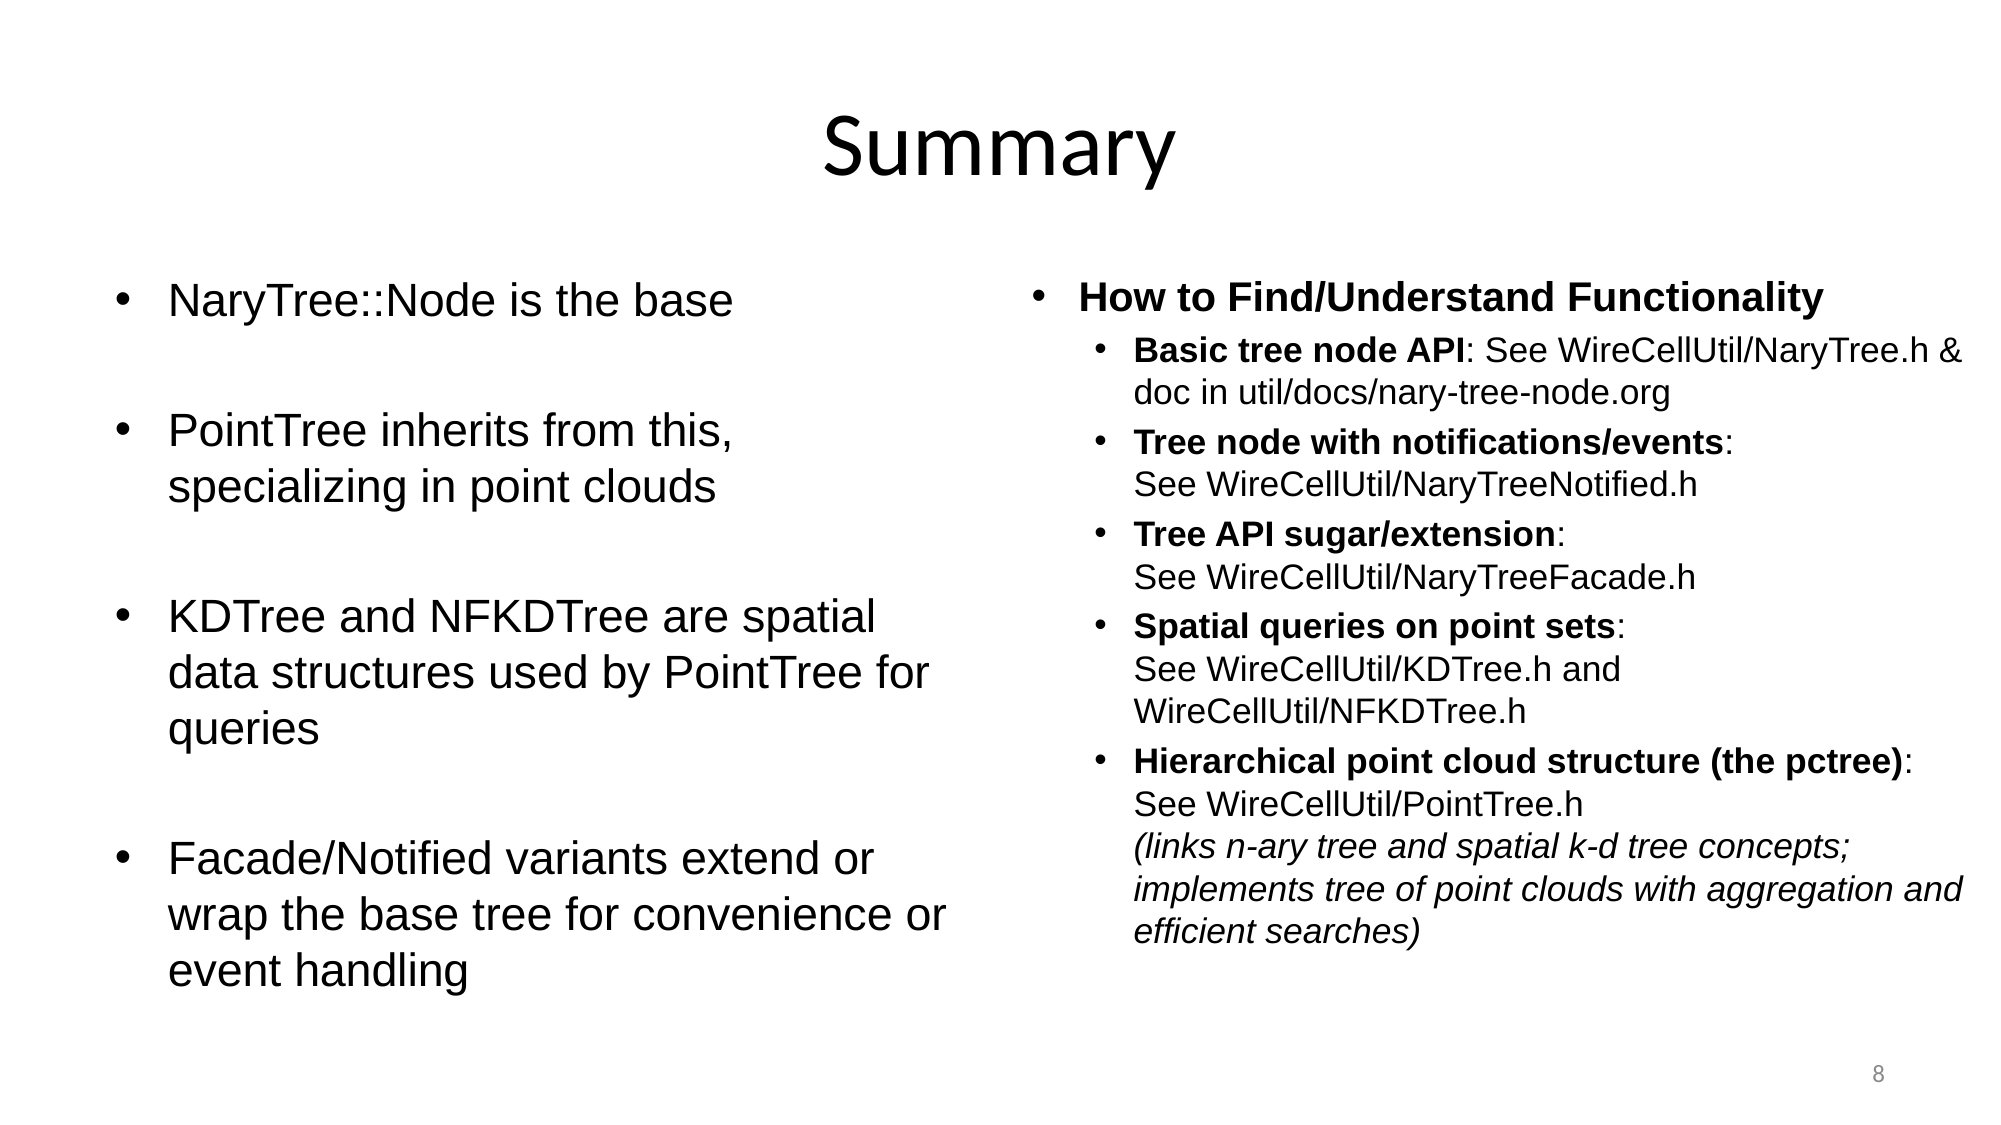

# Summary
NaryTree::Node is the base

PointTree inherits from this, specializing in point clouds

KDTree and NFKDTree are spatial data structures used by PointTree for queries

Facade/Notified variants extend or wrap the base tree for convenience or event handling

How to Find/Understand Functionality
Basic tree node API: See WireCellUtil/NaryTree.h & doc in util/docs/nary-tree-node.org
Tree node with notifications/events:
See WireCellUtil/NaryTreeNotified.h
Tree API sugar/extension:
See WireCellUtil/NaryTreeFacade.h
Spatial queries on point sets:
See WireCellUtil/KDTree.h and 
WireCellUtil/NFKDTree.h
Hierarchical point cloud structure (the pctree):
See WireCellUtil/PointTree.h
(links n-ary tree and spatial k-d tree concepts; implements tree of point clouds with aggregation and efficient searches)

8